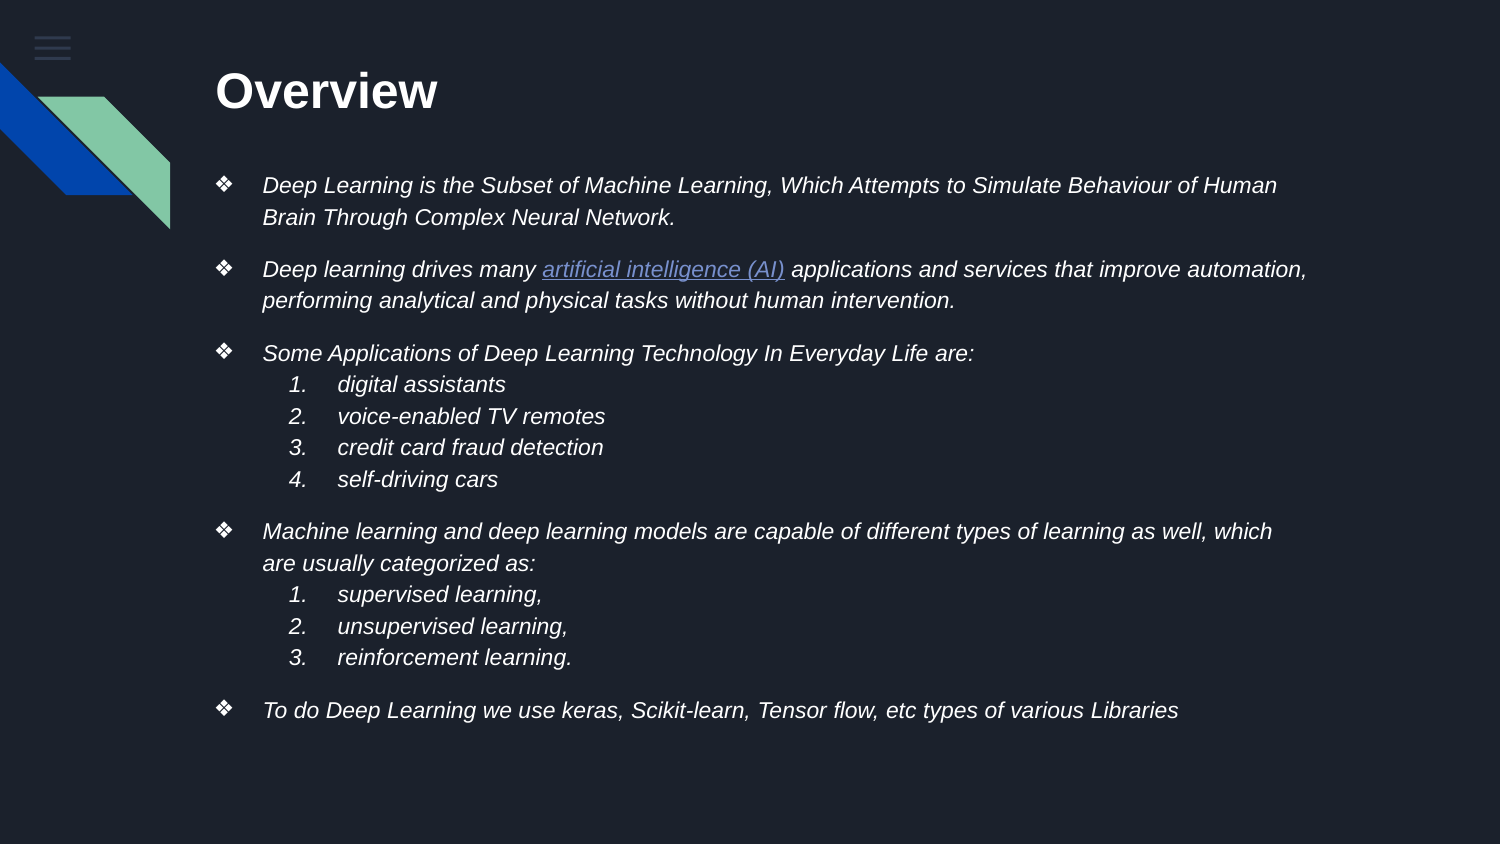

# Overview
Deep Learning is the Subset of Machine Learning, Which Attempts to Simulate Behaviour of Human Brain Through Complex Neural Network.
Deep learning drives many artificial intelligence (AI) applications and services that improve automation, performing analytical and physical tasks without human intervention.
Some Applications of Deep Learning Technology In Everyday Life are:
digital assistants
voice-enabled TV remotes
credit card fraud detection
self-driving cars
Machine learning and deep learning models are capable of different types of learning as well, which are usually categorized as:
supervised learning,
unsupervised learning,
reinforcement learning.
To do Deep Learning we use keras, Scikit-learn, Tensor flow, etc types of various Libraries